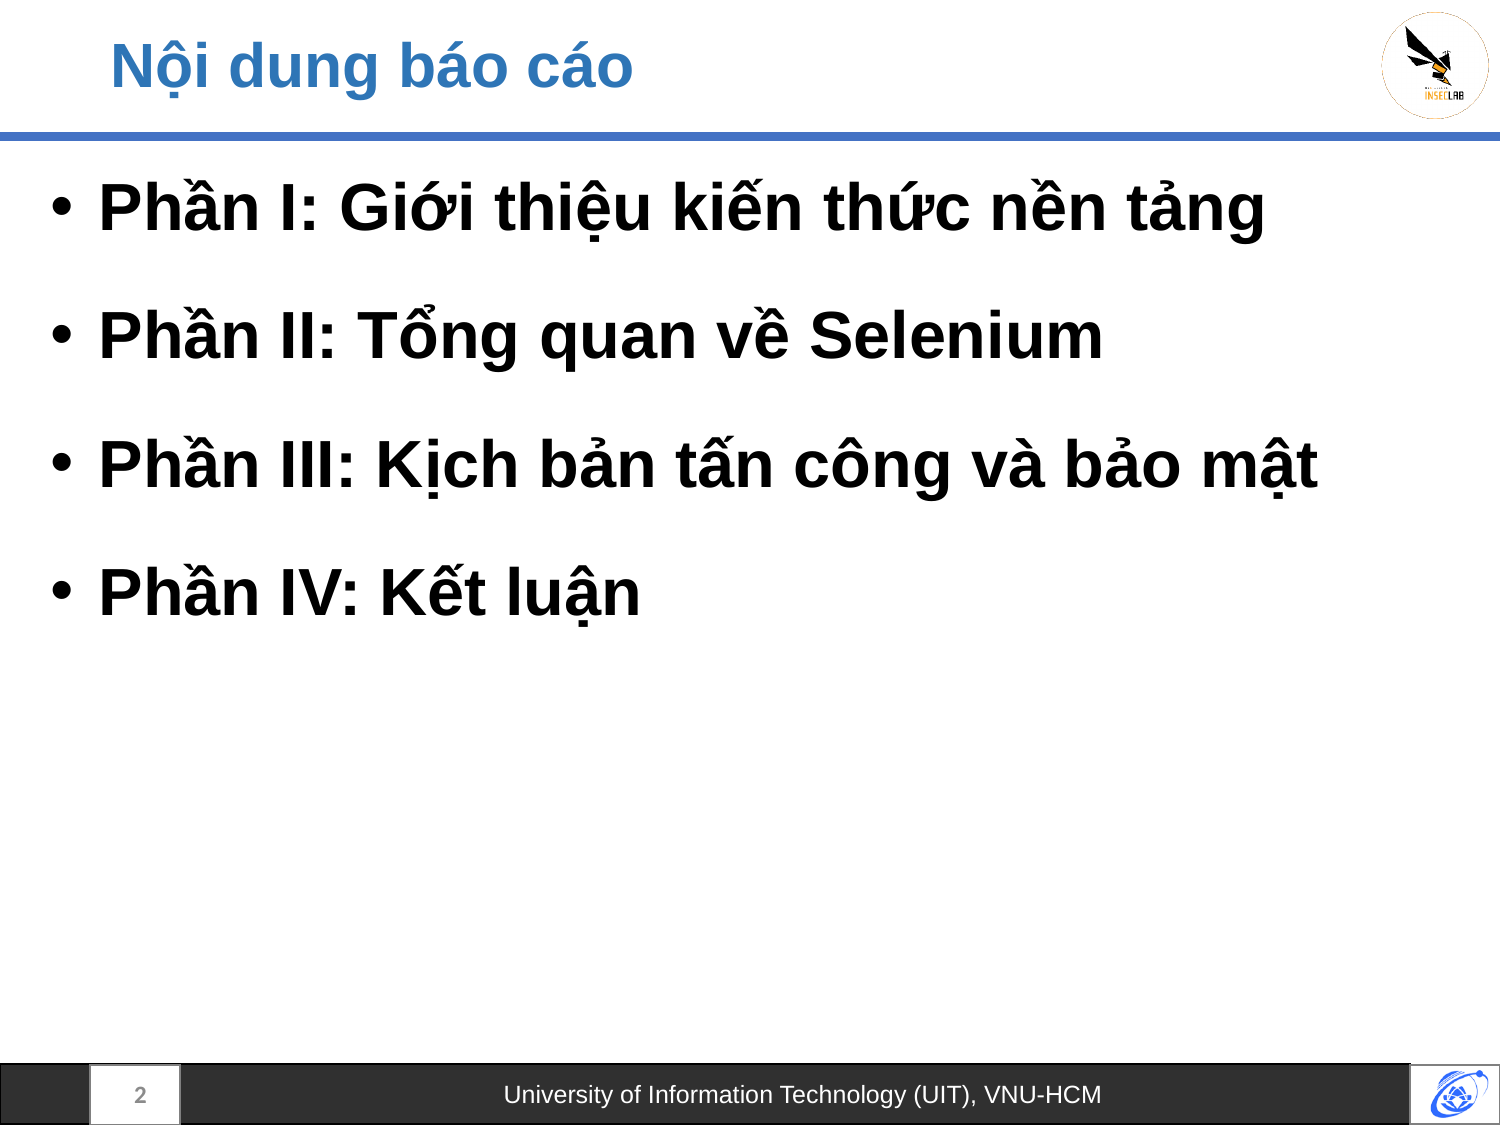

# Nội dung báo cáo
Phần I: Giới thiệu kiến thức nền tảng
Phần II: Tổng quan về Selenium
Phần III: Kịch bản tấn công và bảo mật
Phần IV: Kết luận

2